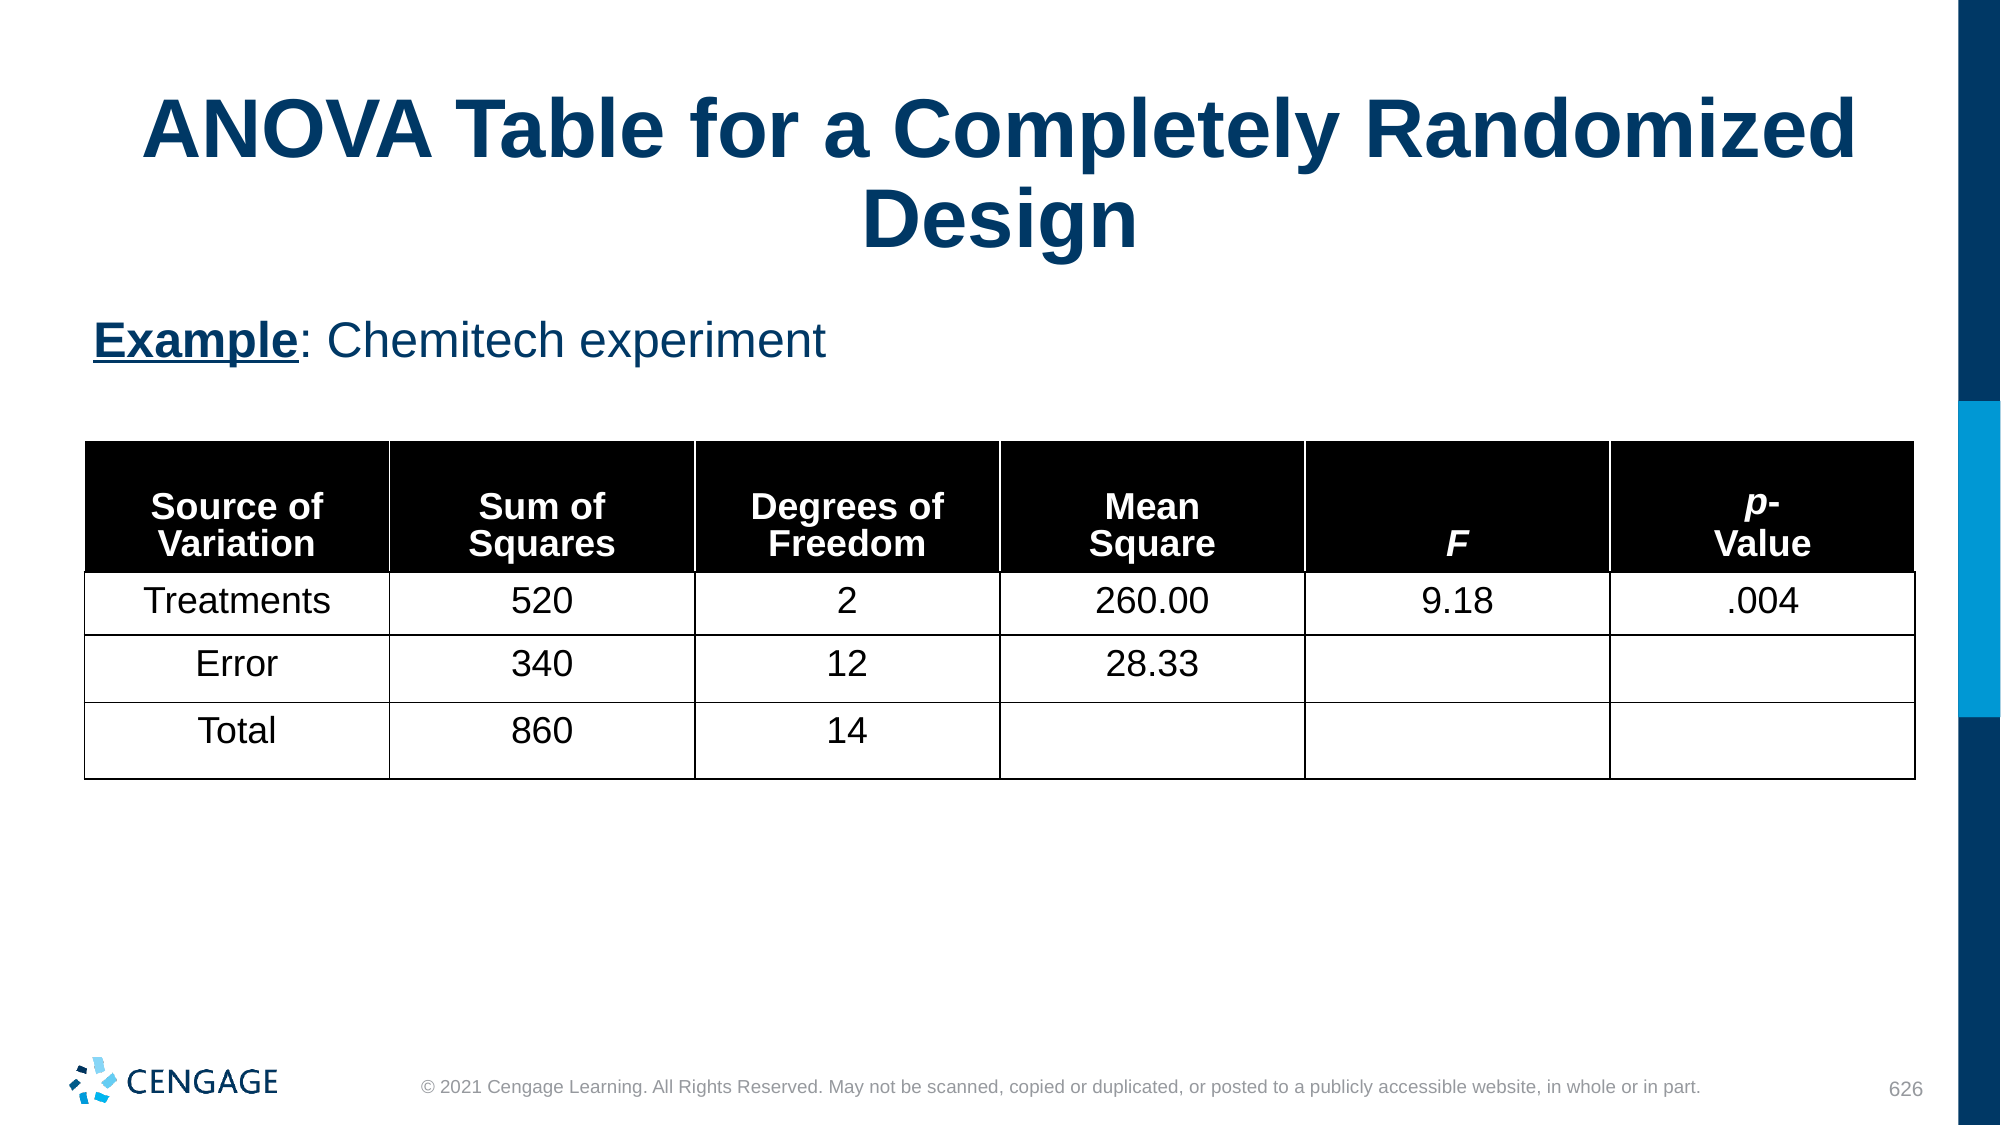

# ANOVA Table for a Completely Randomized Design
Example: Chemitech experiment
| Source of Variation | Sum of Squares | Degrees of Freedom | Mean Square | F | p- Value |
| --- | --- | --- | --- | --- | --- |
| Treatments | 520 | 2 | 260.00 | 9.18 | .004 |
| Error | 340 | 12 | 28.33 |  |  |
| Total | 860 | 14 |  |  |  |